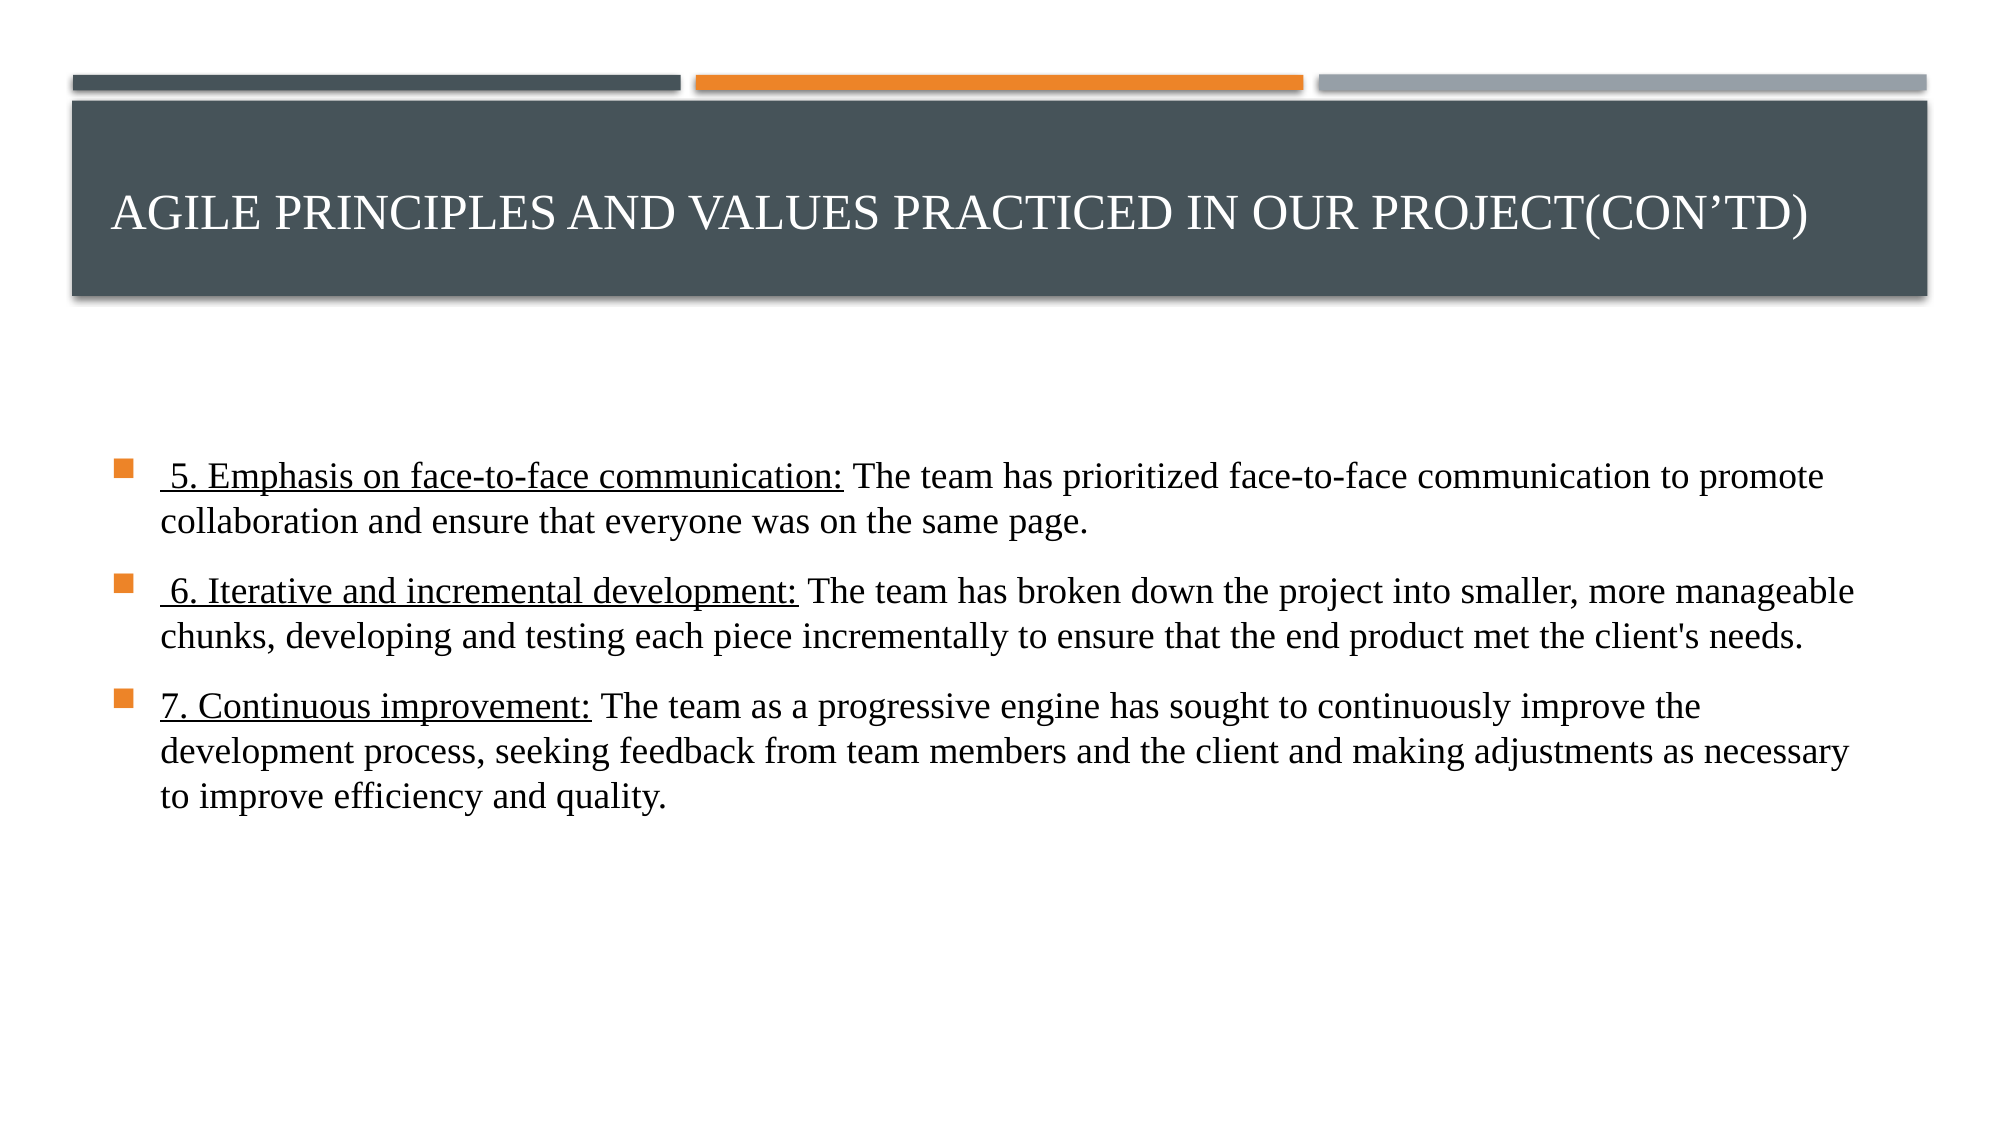

# Agile Principles and Values Practiced in Our Project(Con’tD)
 5. Emphasis on face-to-face communication: The team has prioritized face-to-face communication to promote collaboration and ensure that everyone was on the same page.
 6. Iterative and incremental development: The team has broken down the project into smaller, more manageable chunks, developing and testing each piece incrementally to ensure that the end product met the client's needs.
7. Continuous improvement: The team as a progressive engine has sought to continuously improve the development process, seeking feedback from team members and the client and making adjustments as necessary to improve efficiency and quality.